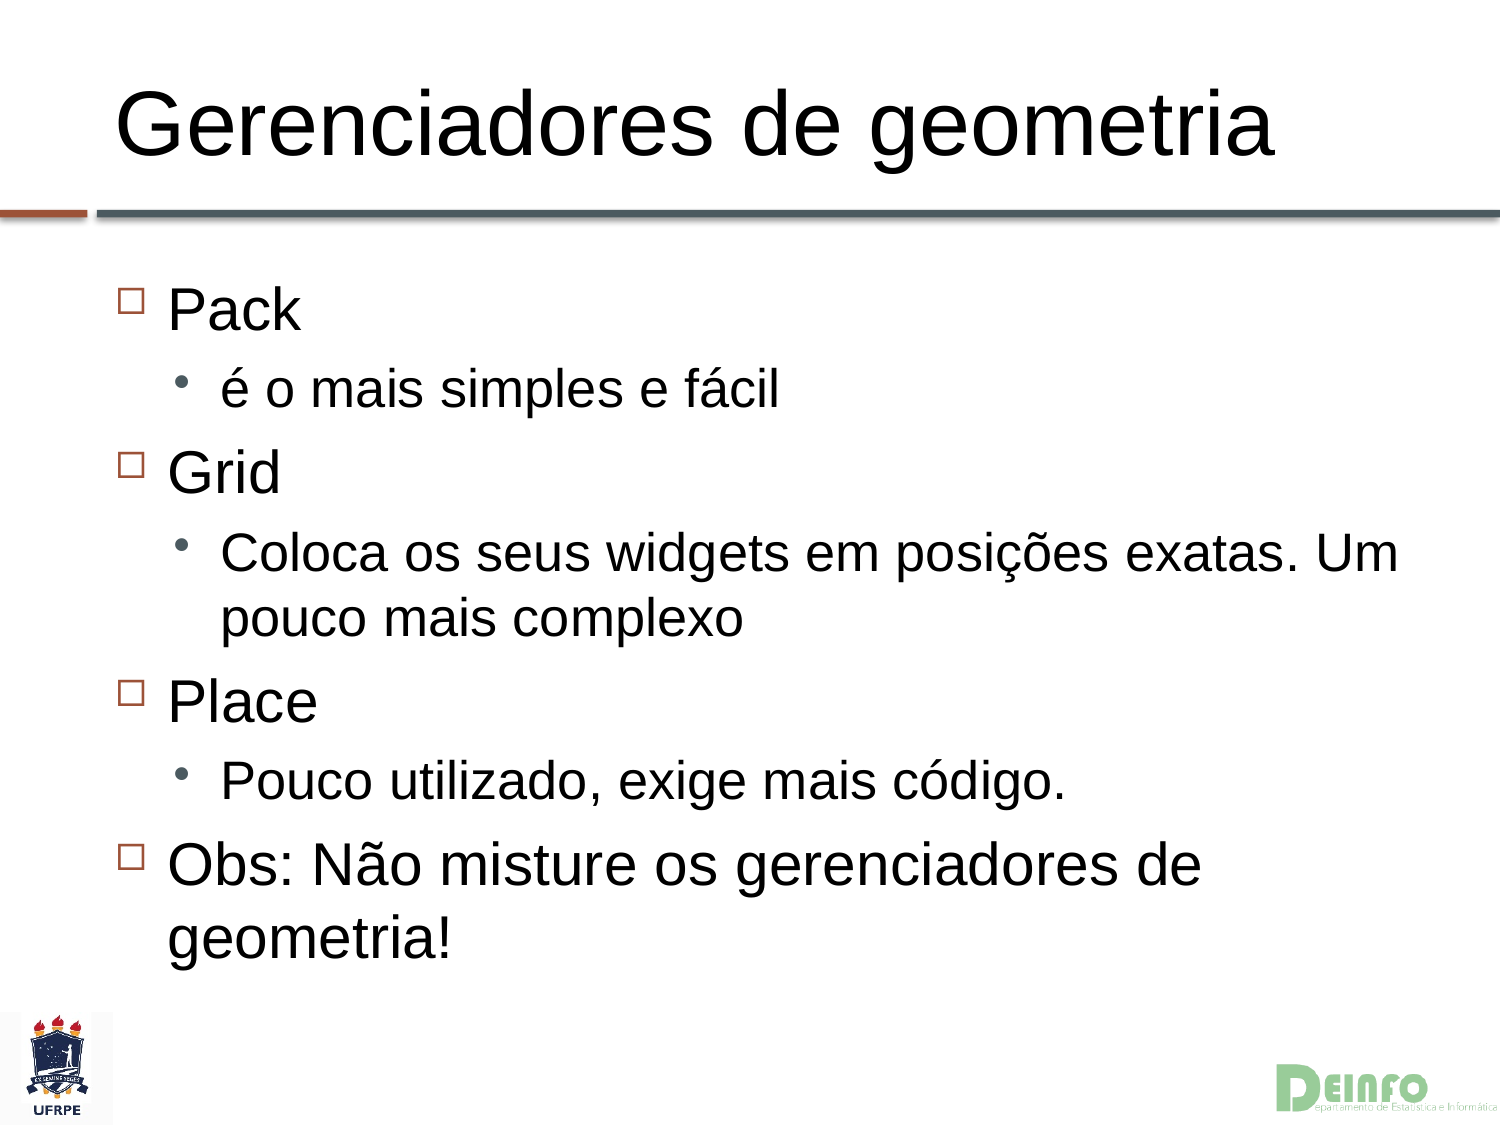

# Gerenciadores de geometria
Pack
é o mais simples e fácil
Grid
Coloca os seus widgets em posições exatas. Um pouco mais complexo
Place
Pouco utilizado, exige mais código.
Obs: Não misture os gerenciadores de geometria!